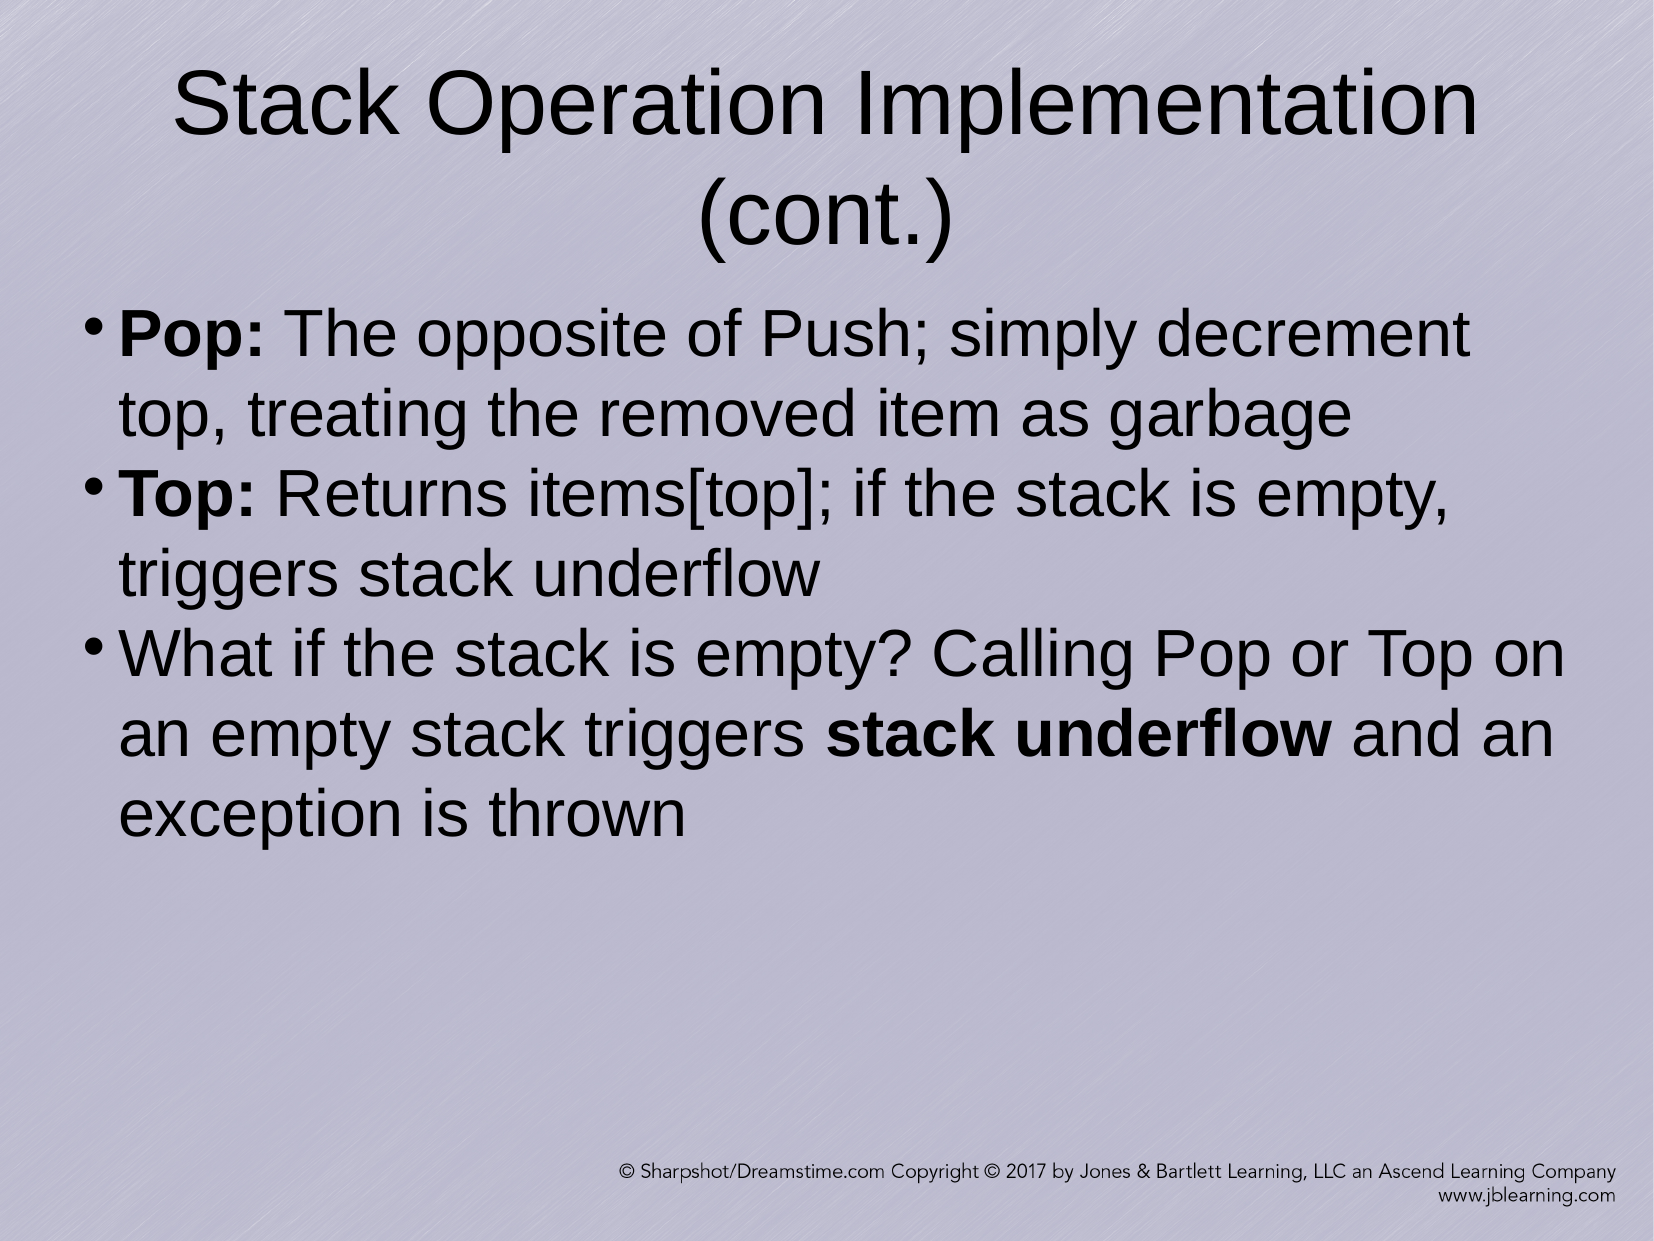

Stack Operation Implementation (cont.)

Pop: The opposite of Push; simply decrement top, treating the removed item as garbage
Top: Returns items[top]; if the stack is empty, triggers stack underflow
What if the stack is empty? Calling Pop or Top on an empty stack triggers stack underflow and an exception is thrown